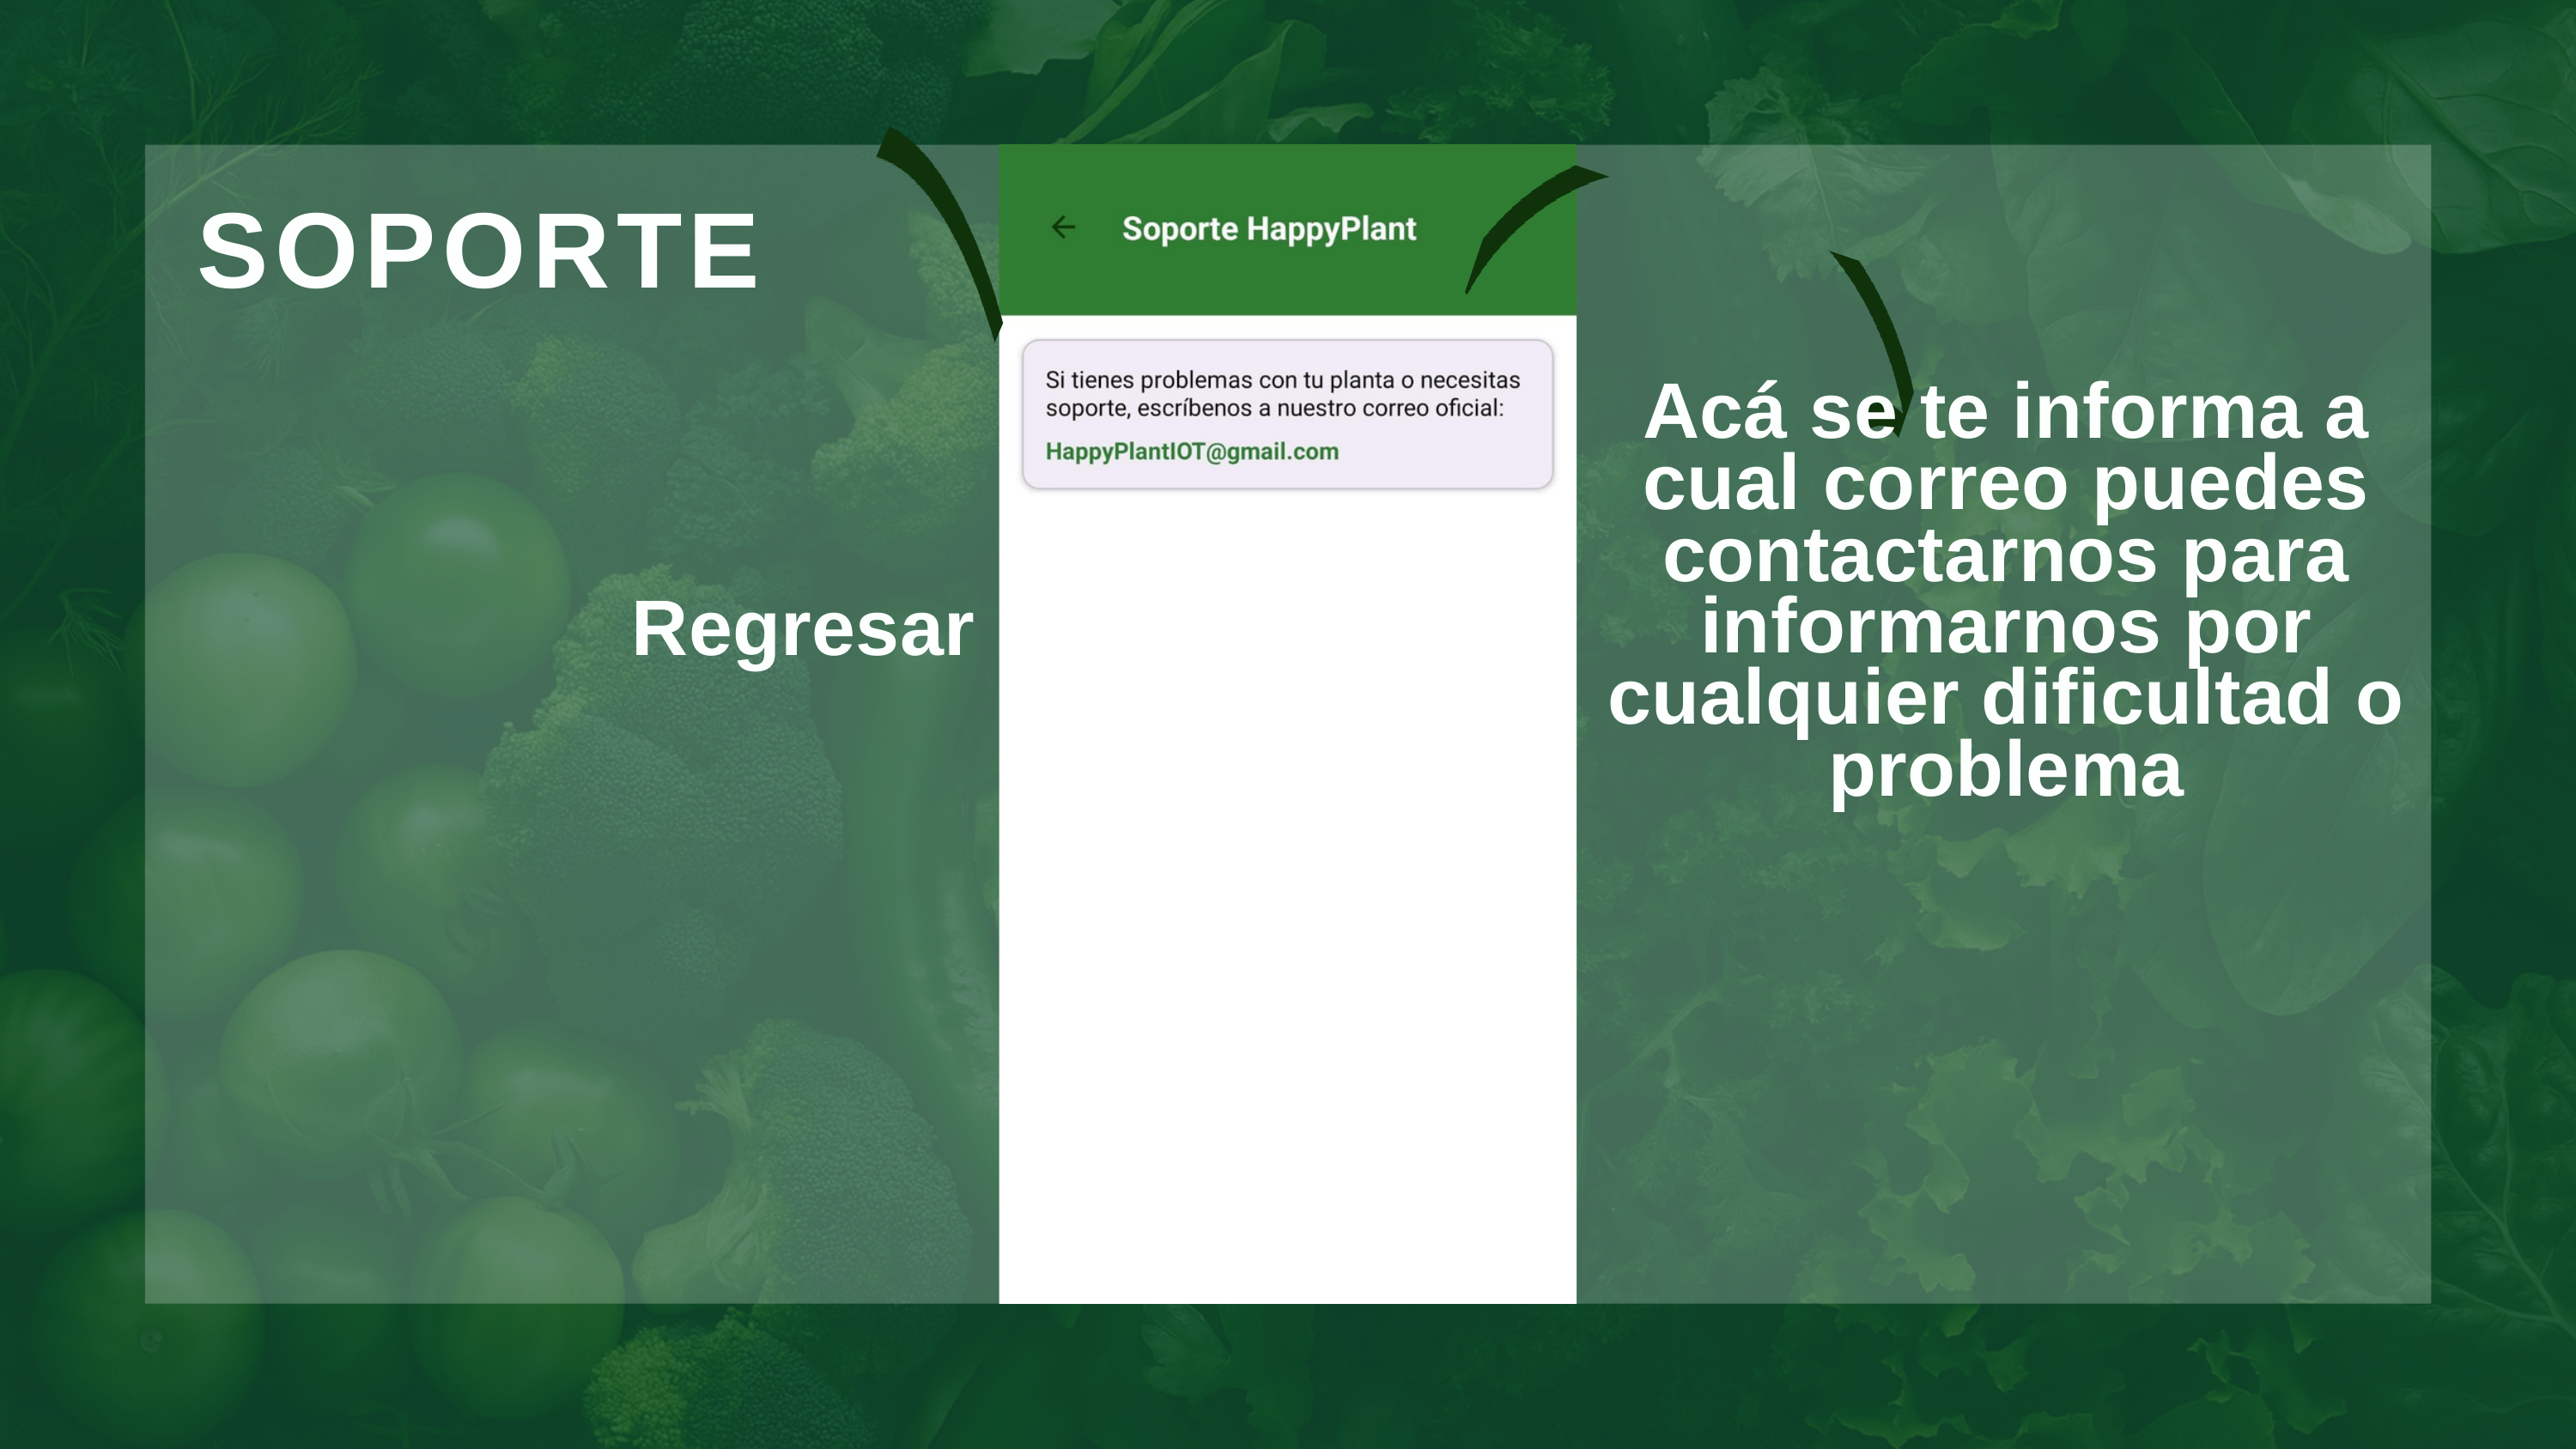

SOPORTE

Acá se te informa a cual correo puedes contactarnos para informarnos por cualquier dificultad o problema
Regresar